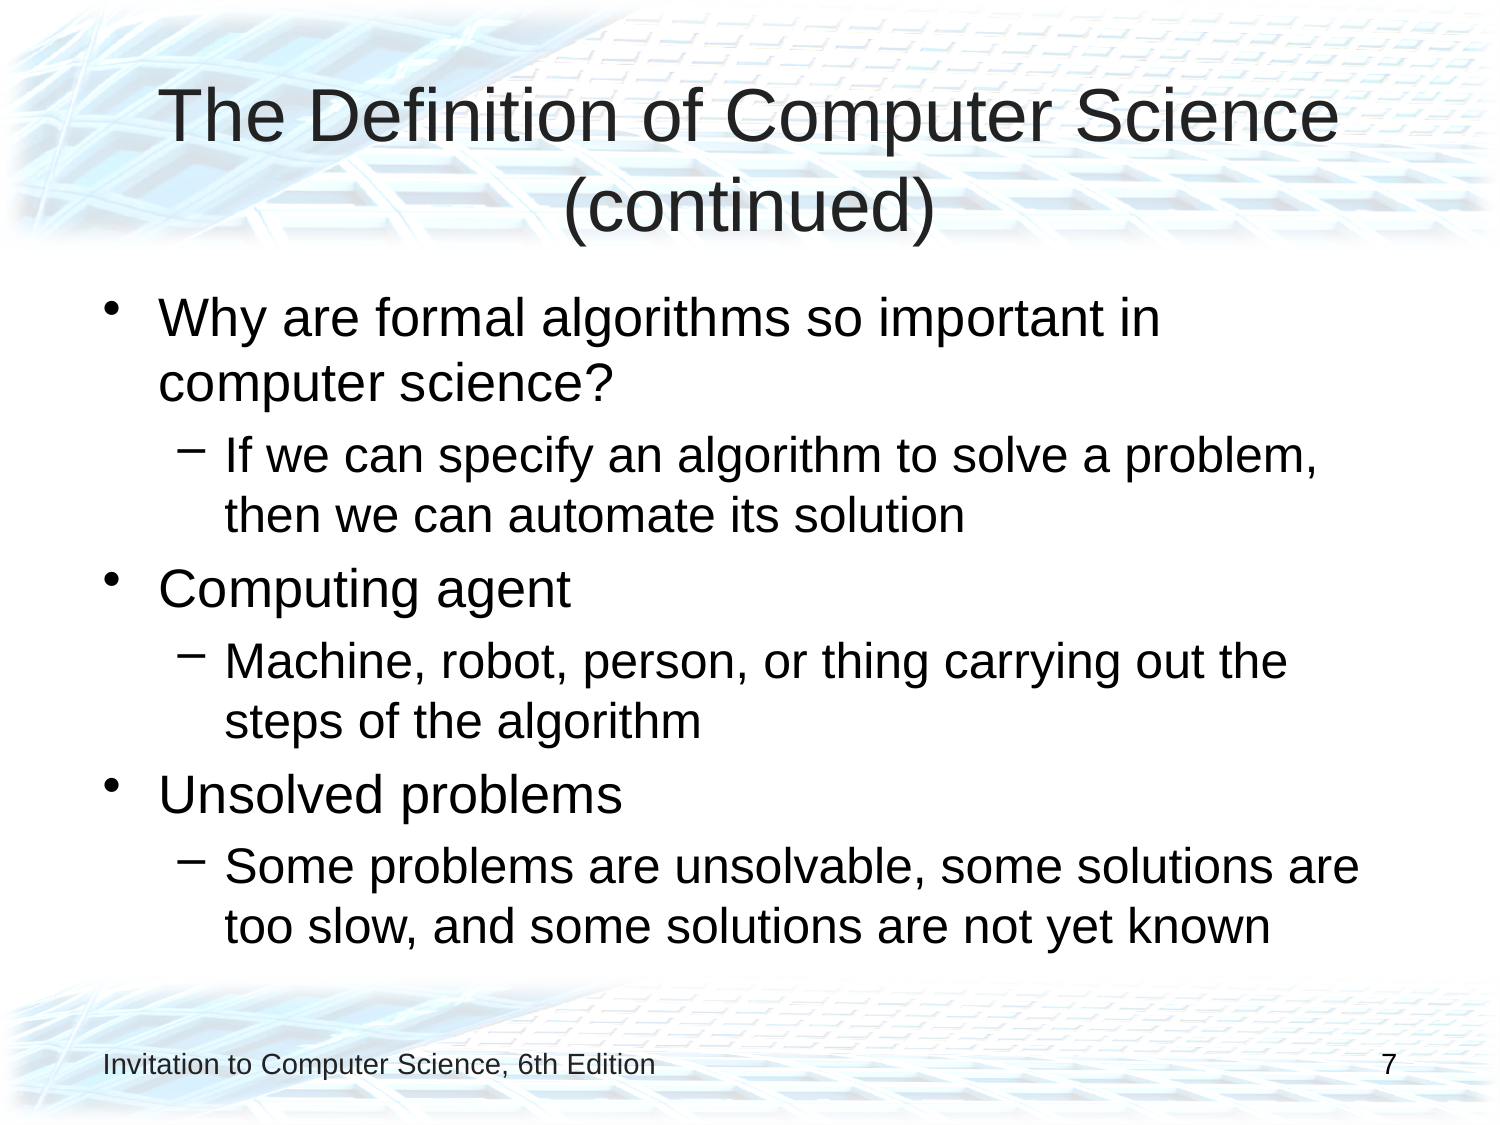

# The Definition of Computer Science (continued)
Why are formal algorithms so important in computer science?
If we can specify an algorithm to solve a problem, then we can automate its solution
Computing agent
Machine, robot, person, or thing carrying out the steps of the algorithm
Unsolved problems
Some problems are unsolvable, some solutions are too slow, and some solutions are not yet known

Invitation to Computer Science, 6th Edition
7